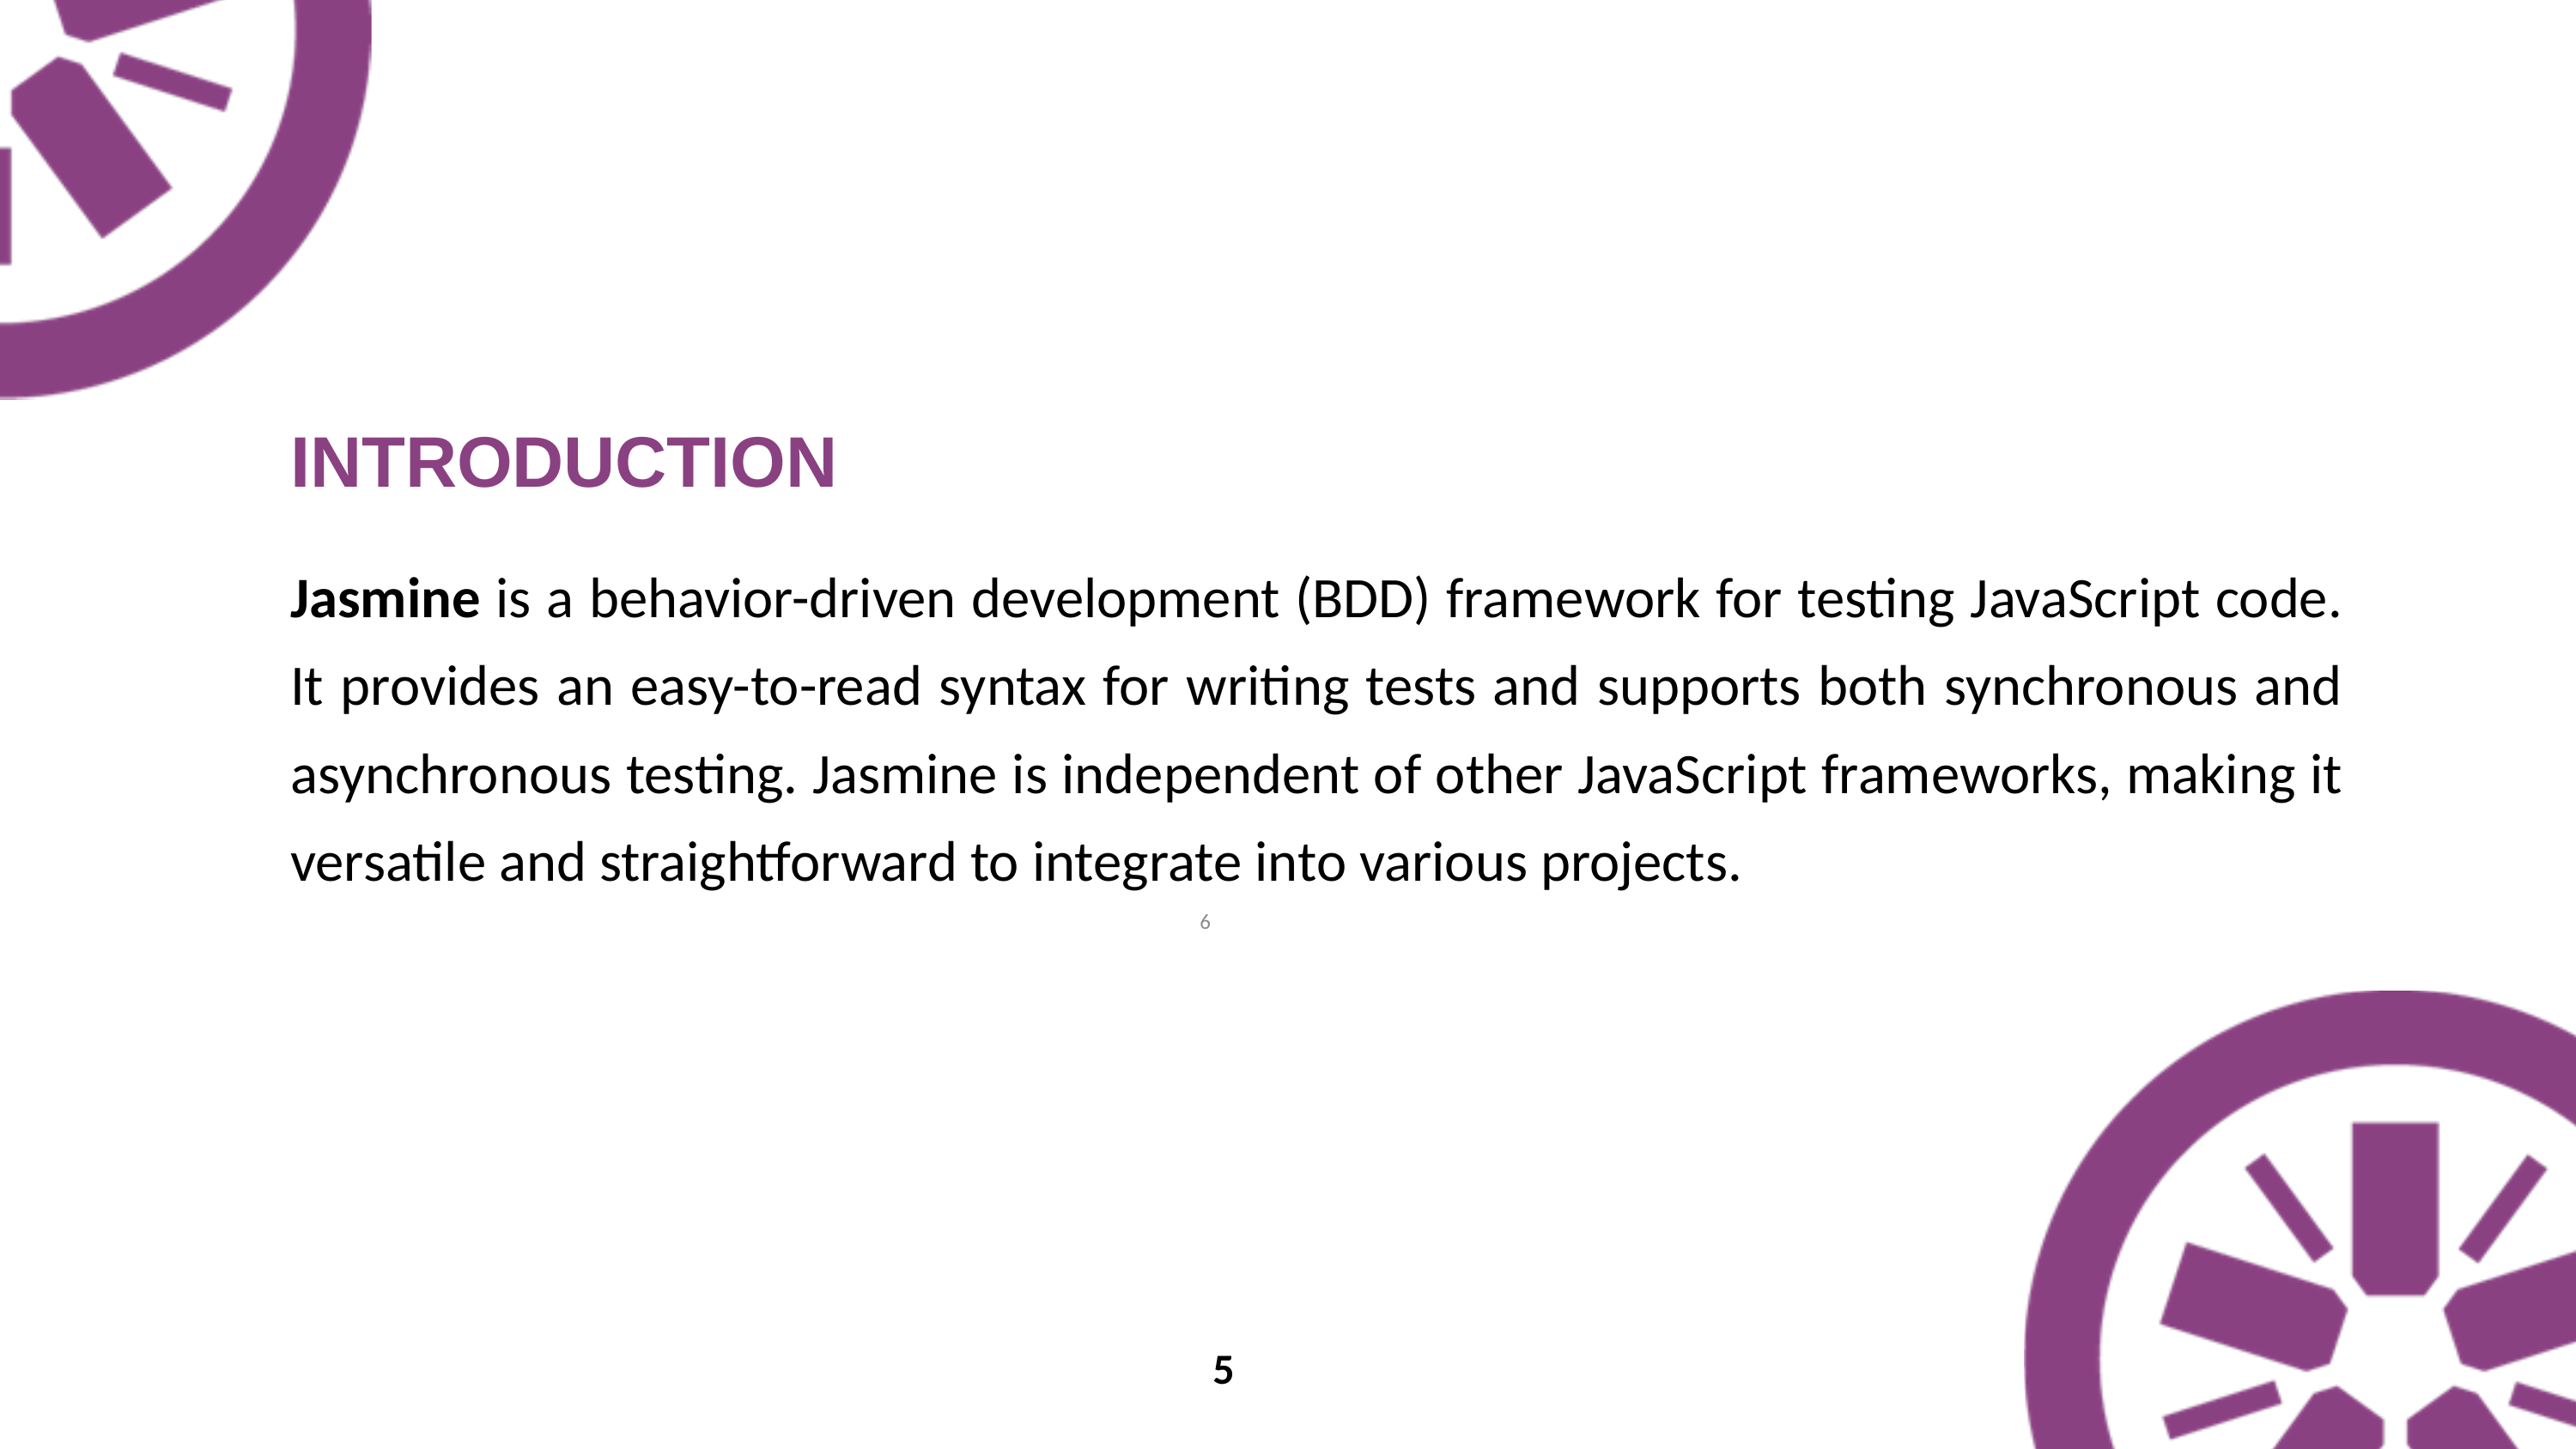

INTRODUCTION
Jasmine is a behavior-driven development (BDD) framework for testing JavaScript code. It provides an easy-to-read syntax for writing tests and supports both synchronous and asynchronous testing. Jasmine is independent of other JavaScript frameworks, making it versatile and straightforward to integrate into various projects.

6

5